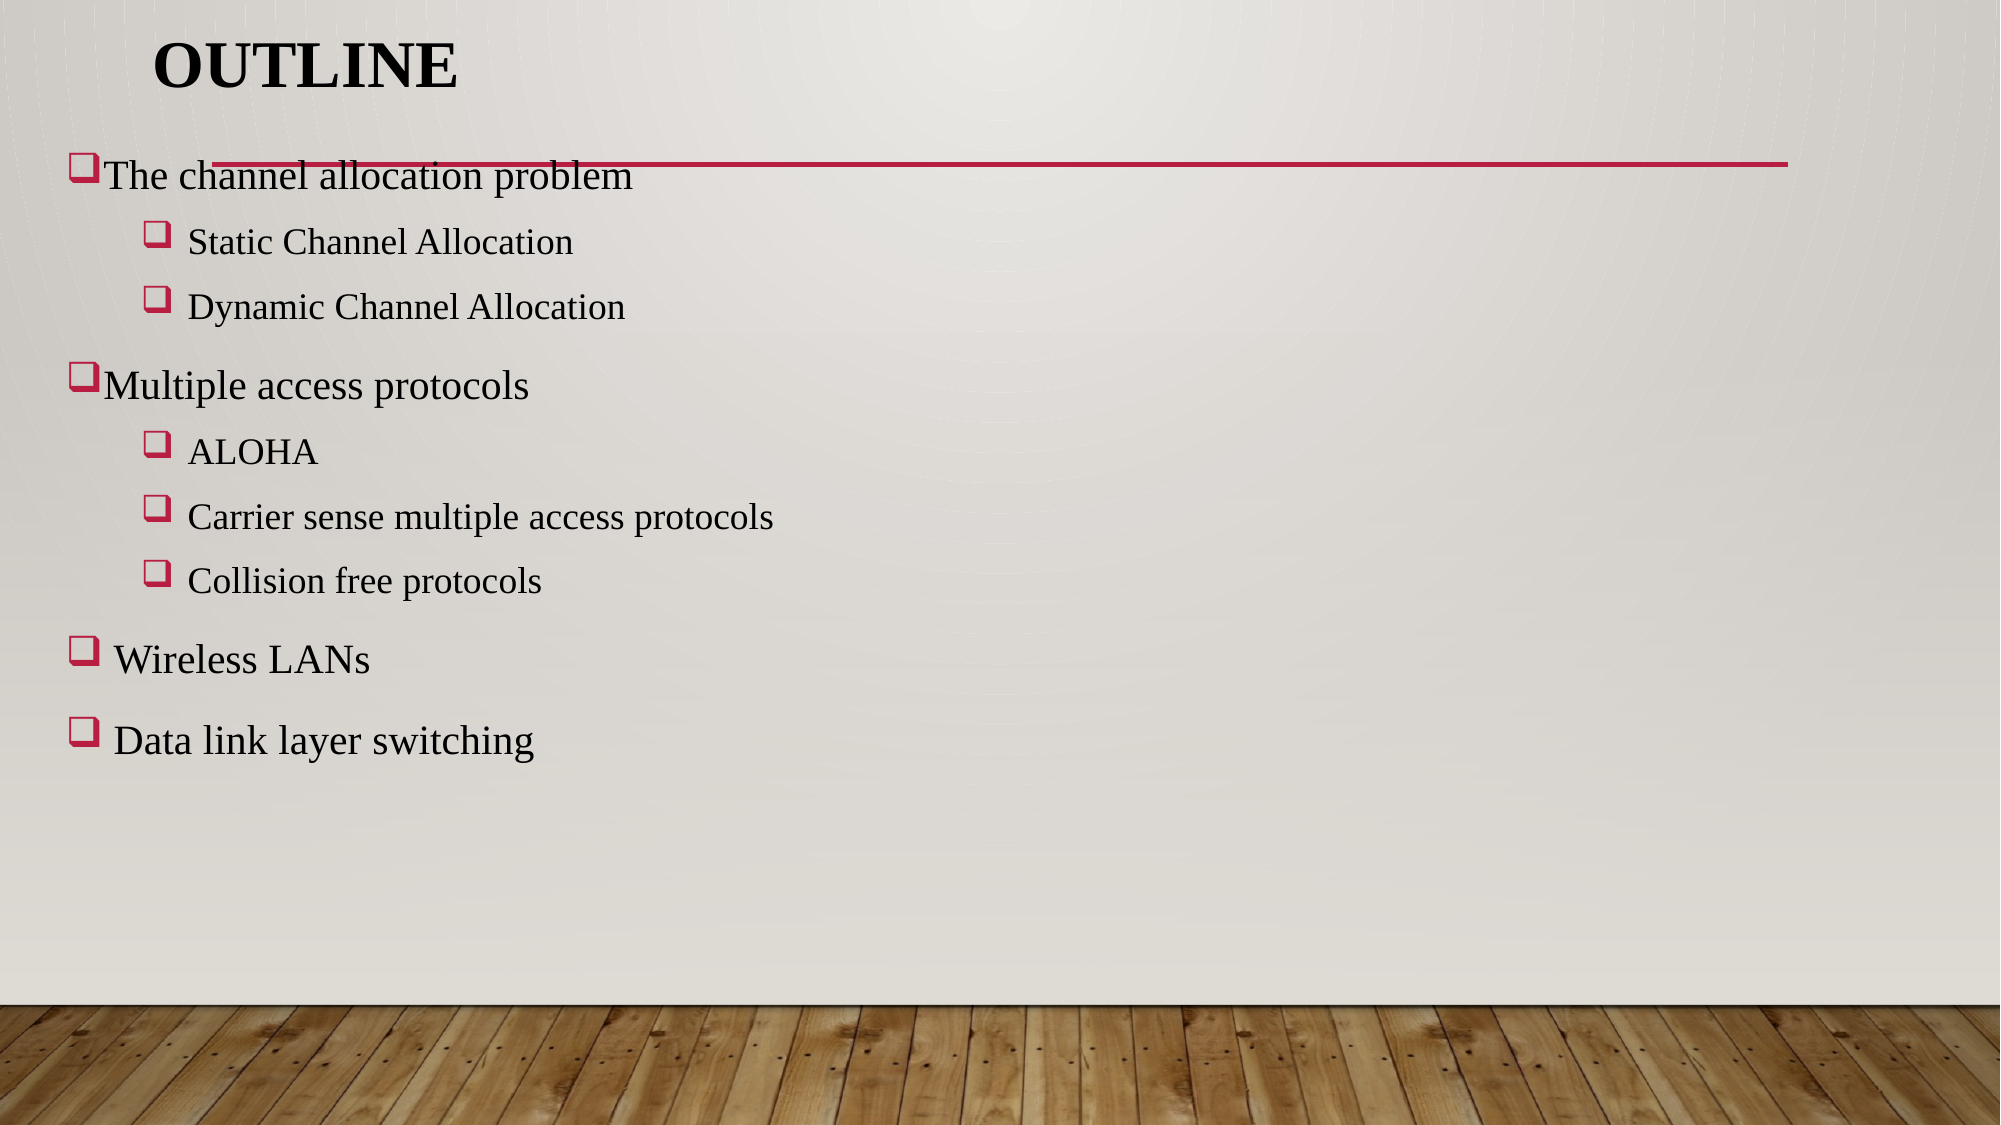

# OUTLINE
The channel allocation problem
 Static Channel Allocation
 Dynamic Channel Allocation
Multiple access protocols
 ALOHA
 Carrier sense multiple access protocols
 Collision free protocols
 Wireless LANs
 Data link layer switching